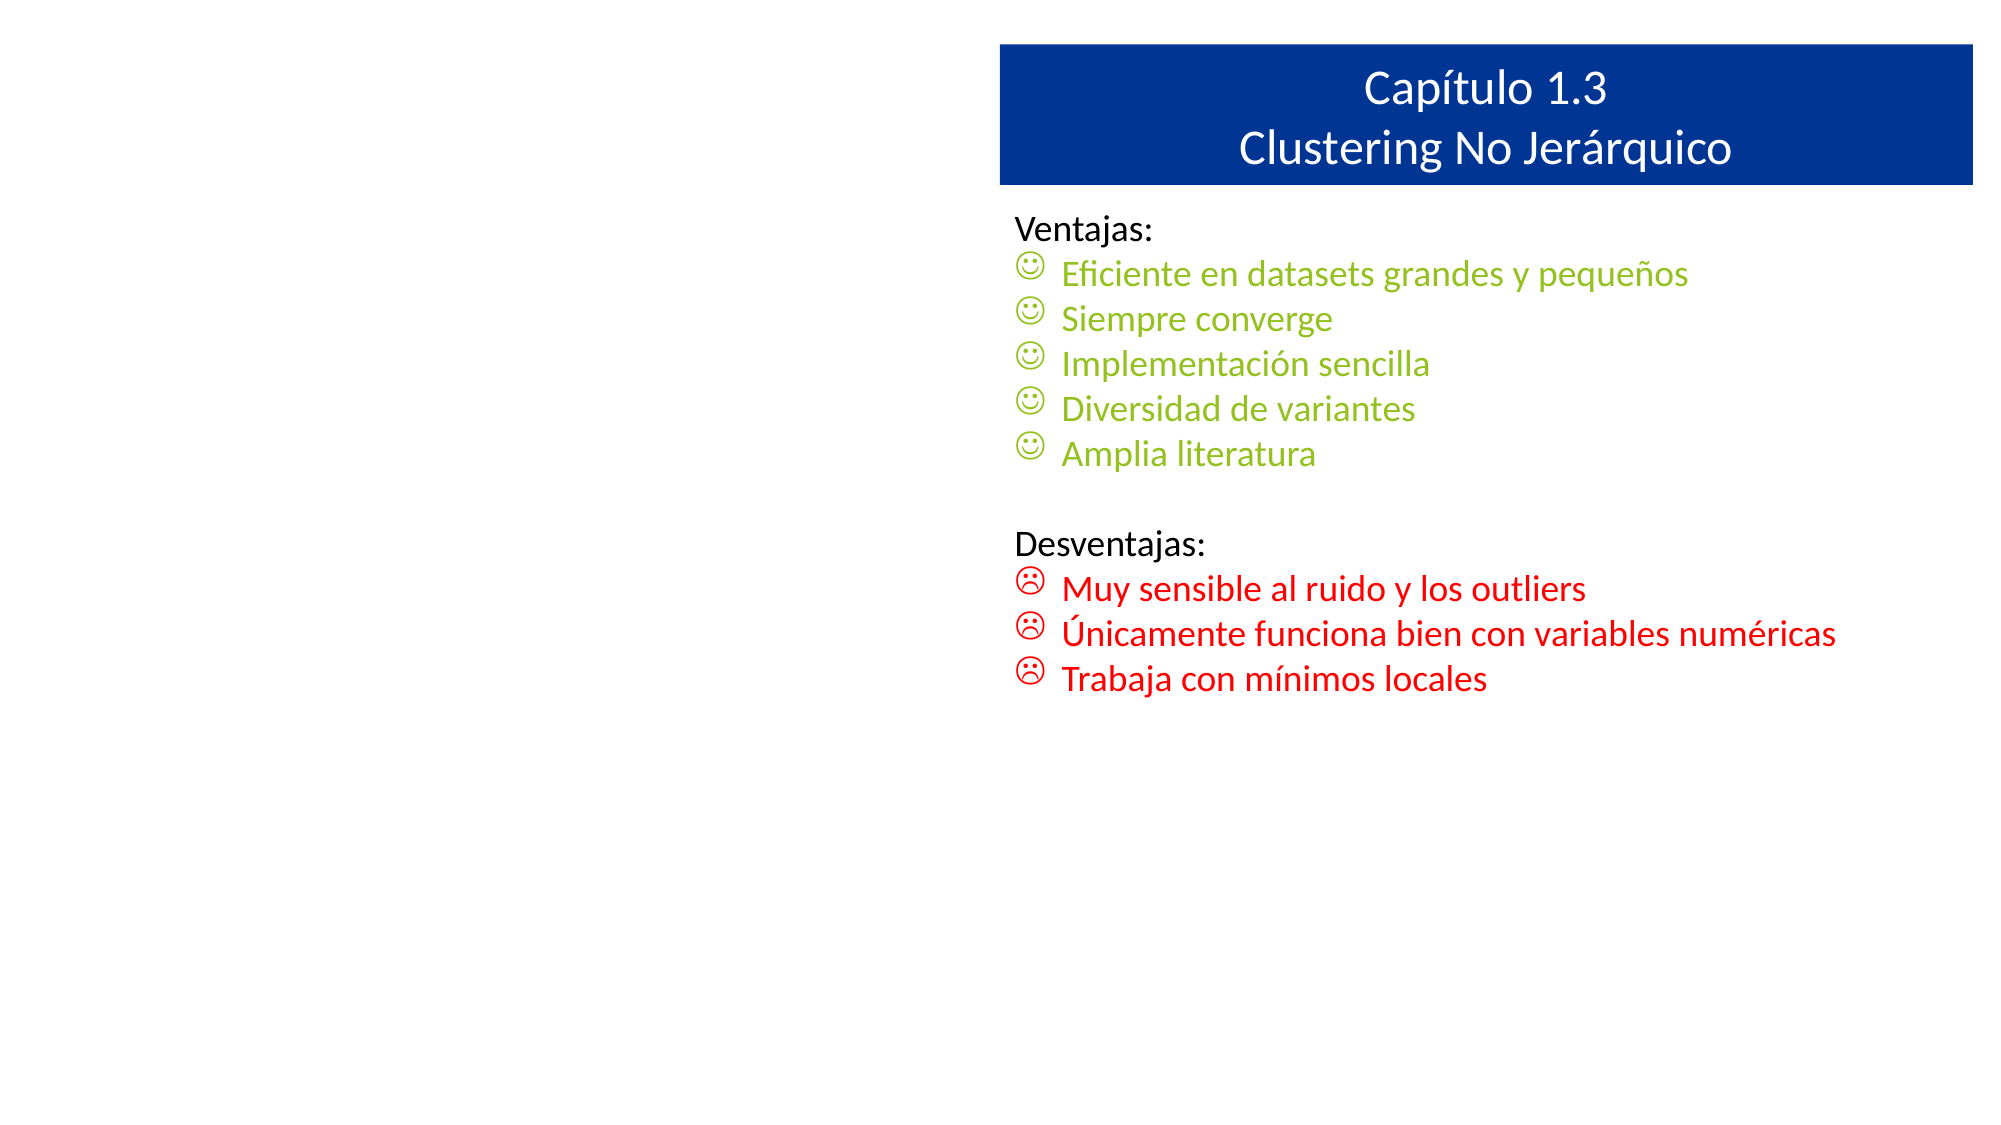

Capítulo 1.3
Clustering No Jerárquico
Ventajas:
Eficiente en datasets grandes y pequeños
Siempre converge
Implementación sencilla
Diversidad de variantes
Amplia literatura

Desventajas:
Muy sensible al ruido y los outliers
Únicamente funciona bien con variables numéricas
Trabaja con mínimos locales